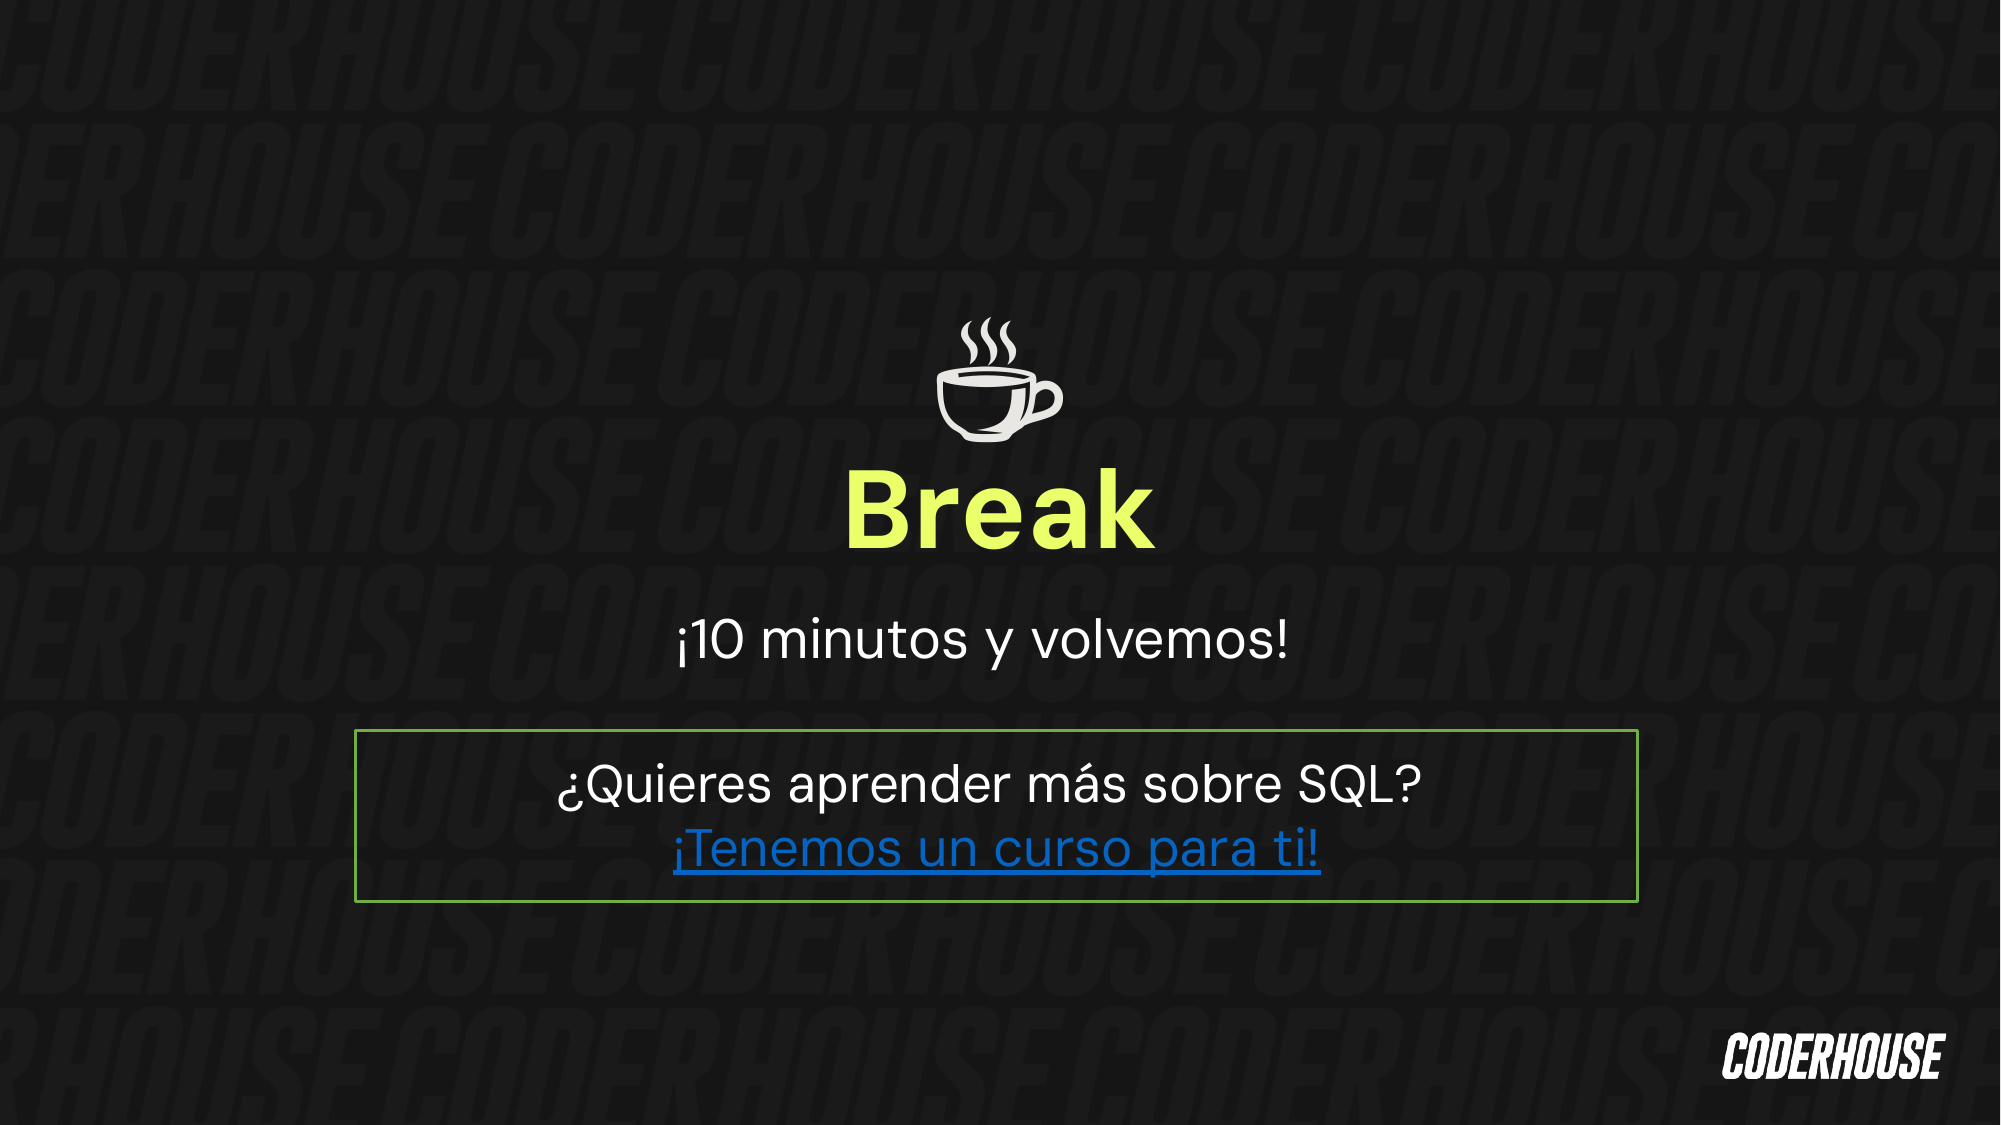

☕
Break
¡10 minutos y volvemos!
¿Quieres aprender más sobre SQL?
¡Tenemos un curso para ti!